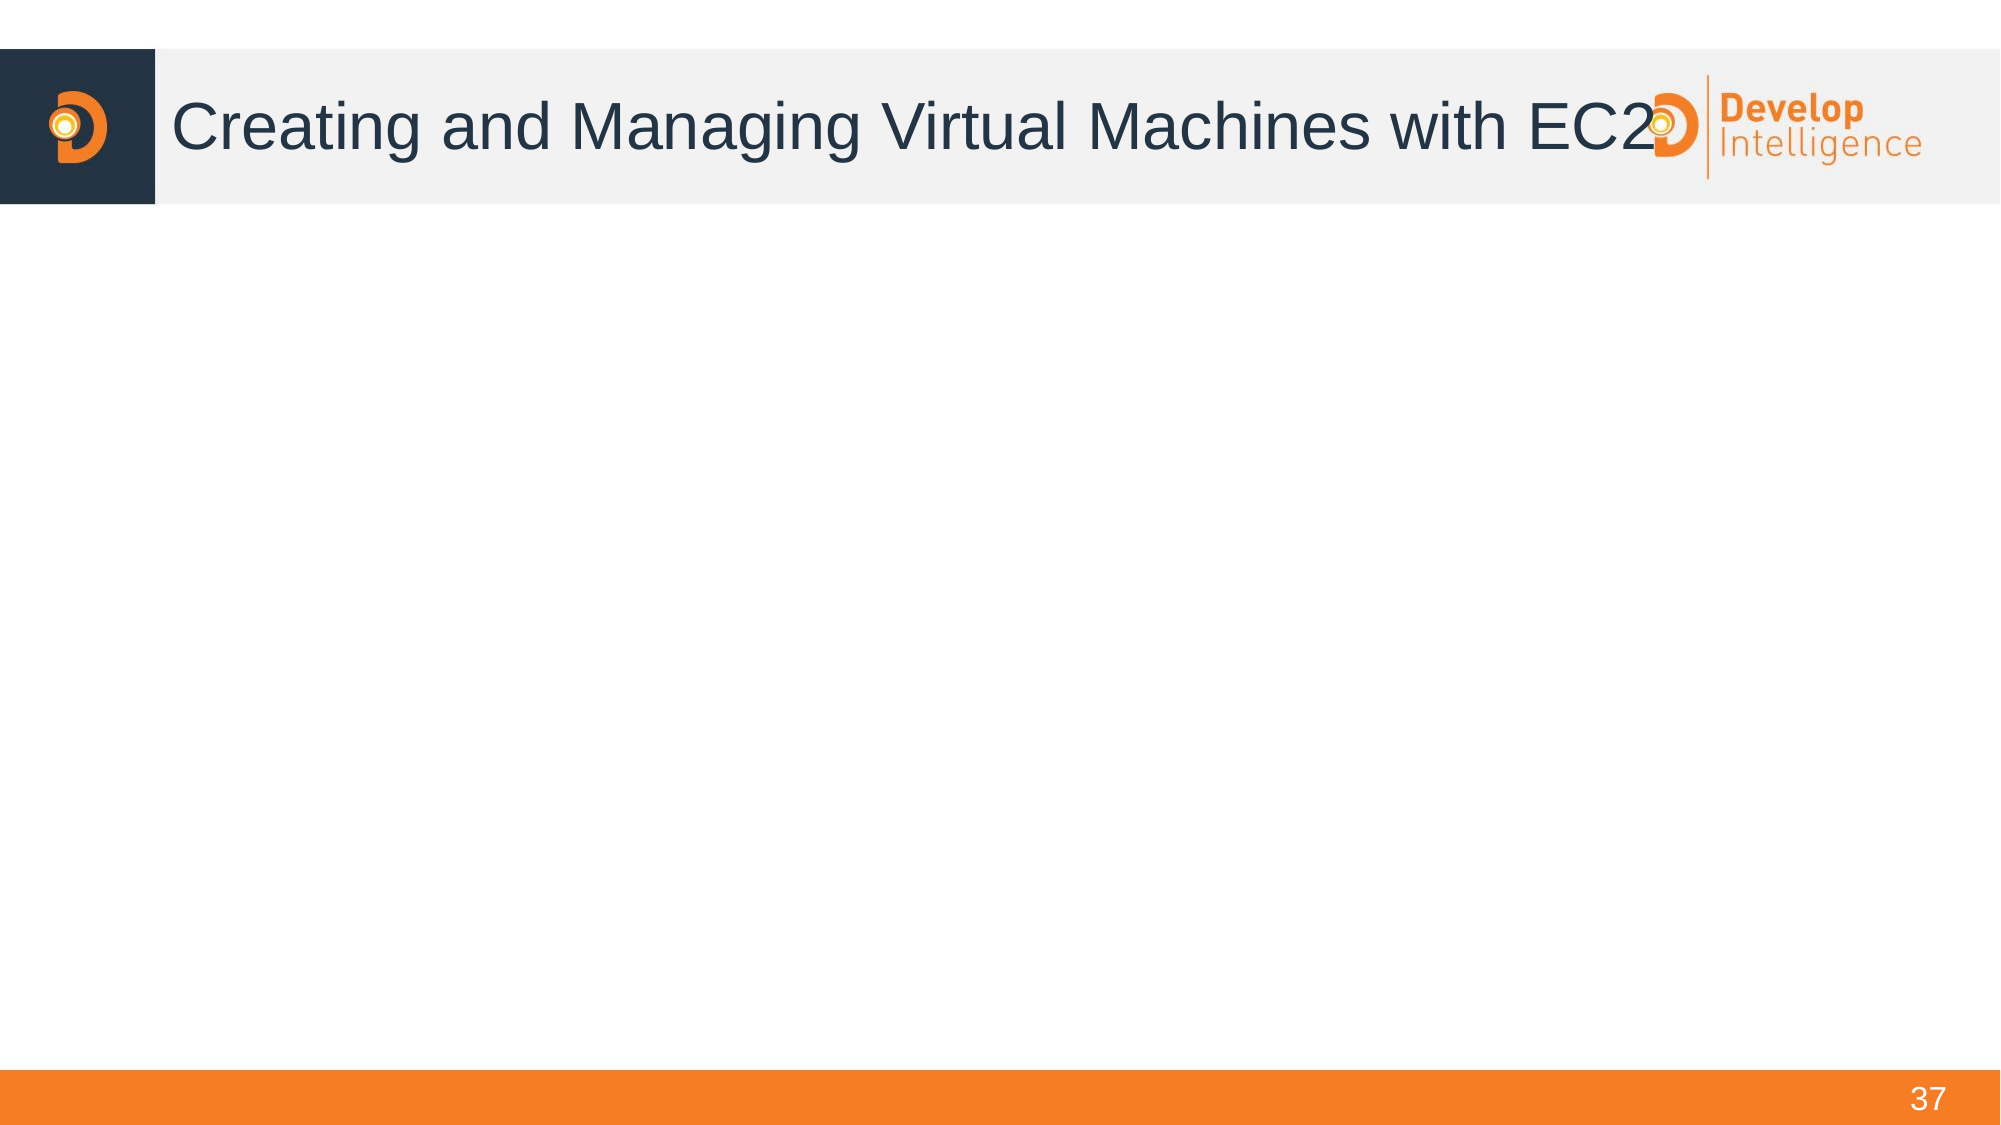

# Creating and Managing Virtual Machines with EC2

37